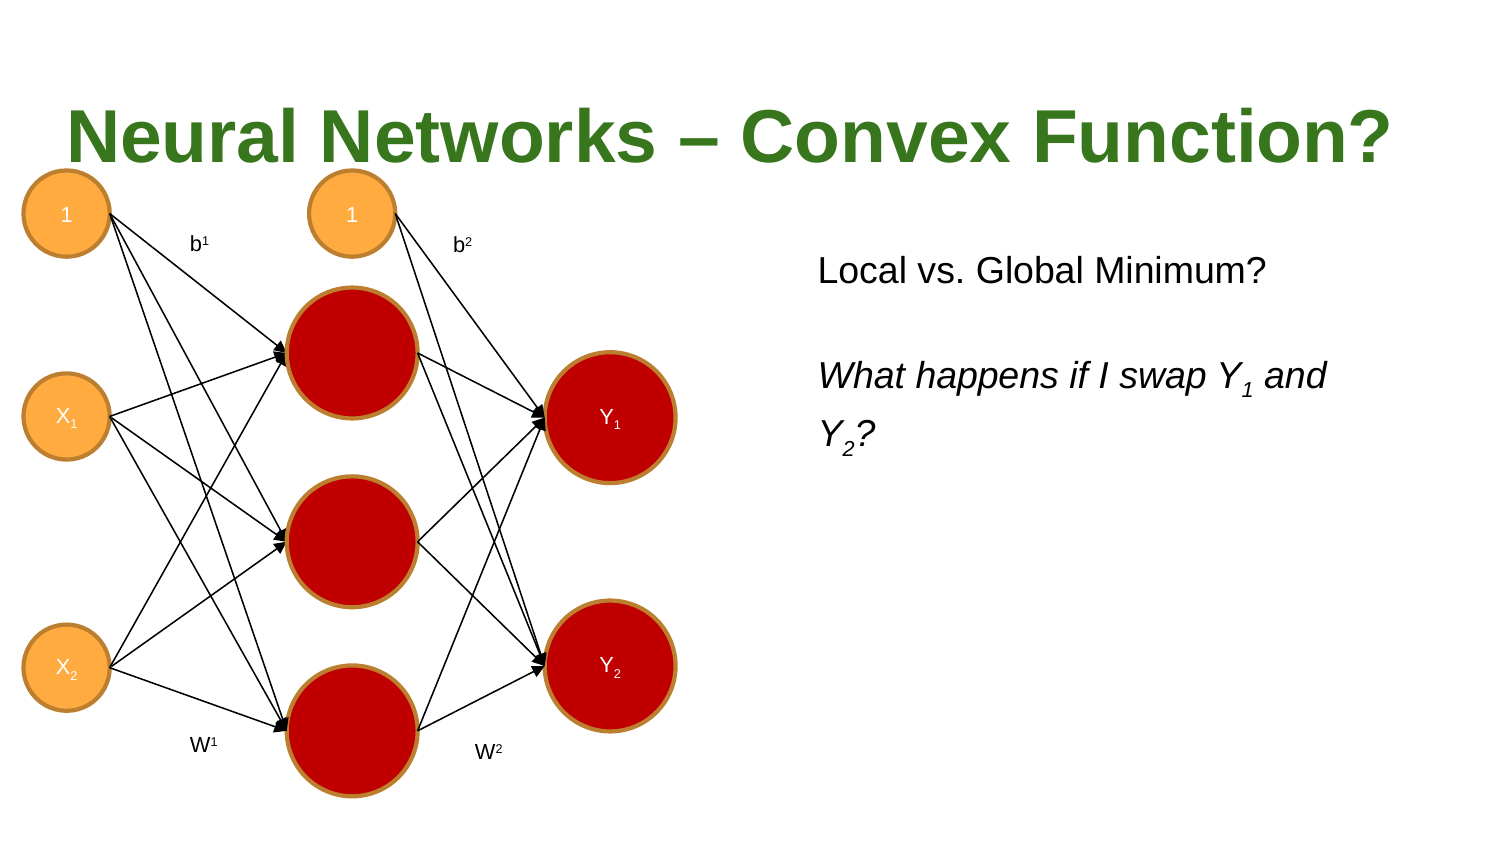

# Neural Networks – Convex Function?
1
1
b1
b2
Local vs. Global Minimum?

What happens if I swap Y1 and Y2?

Y1
X1

Y2
X2

W1
W2